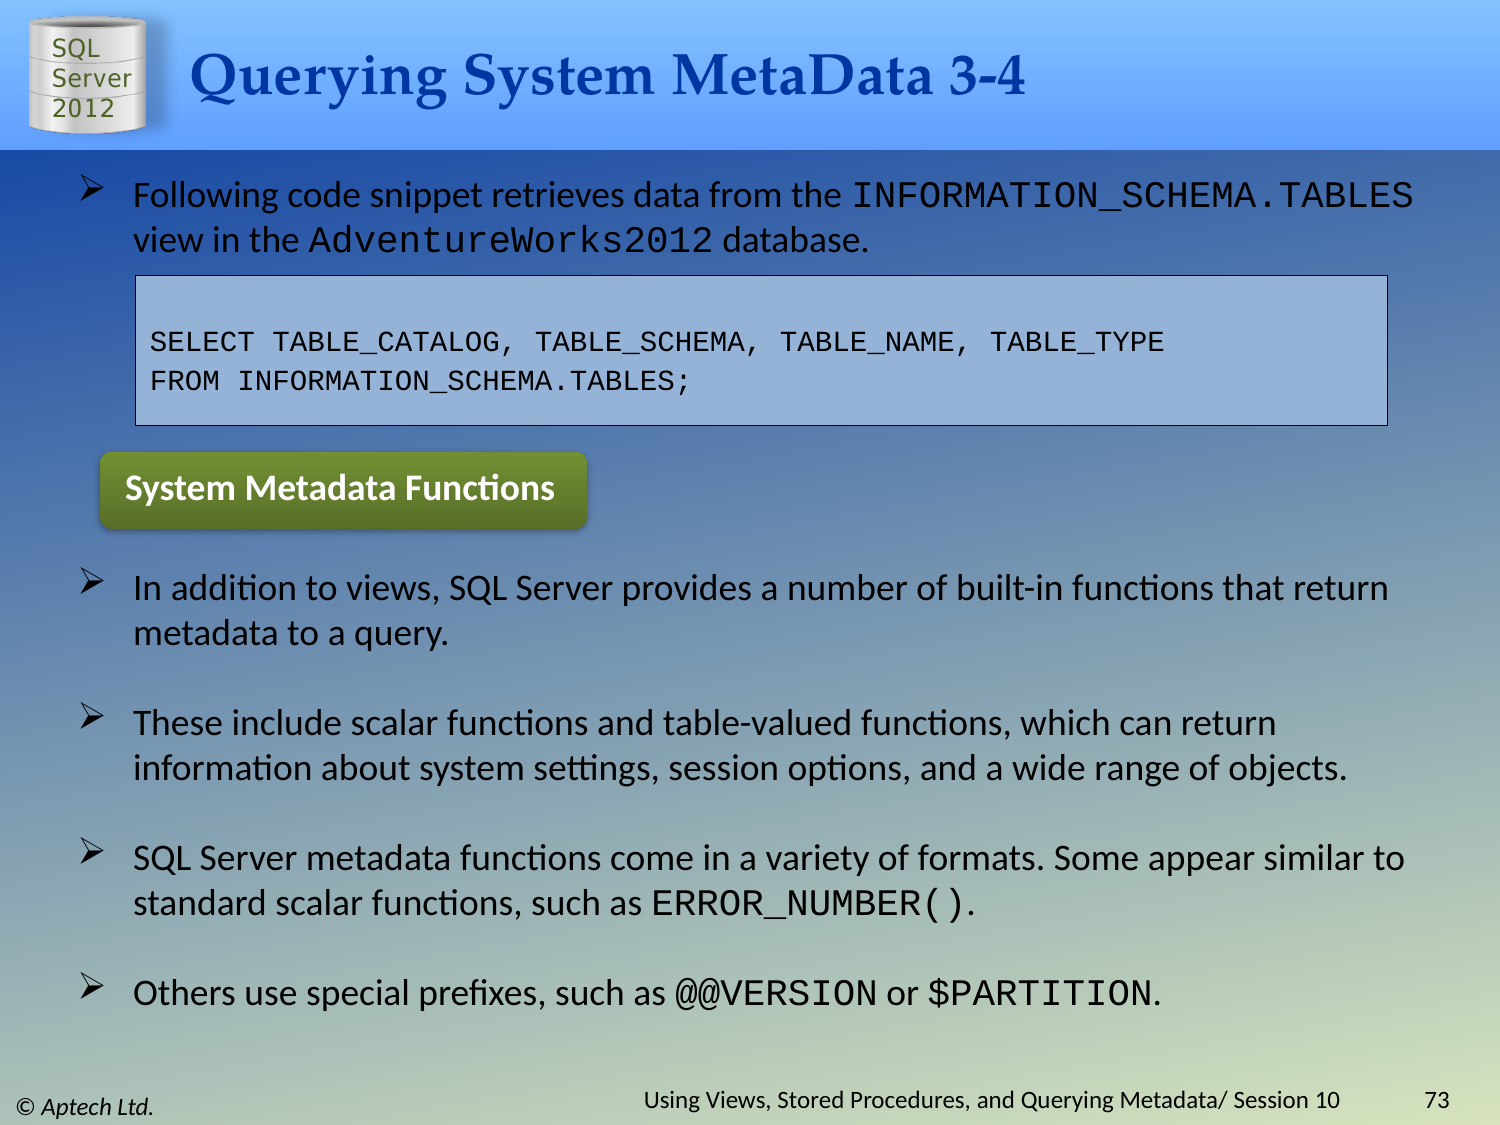

# Querying System MetaData 3-4
Following code snippet retrieves data from the INFORMATION_SCHEMA.TABLES view in the AdventureWorks2012 database.

SELECT TABLE_CATALOG, TABLE_SCHEMA, TABLE_NAME, TABLE_TYPE
FROM INFORMATION_SCHEMA.TABLES;

System Metadata Functions

In addition to views, SQL Server provides a number of built-in functions that return metadata to a query.

These include scalar functions and table-valued functions, which can return information about system settings, session options, and a wide range of objects.

SQL Server metadata functions come in a variety of formats. Some appear similar to standard scalar functions, such as ERROR_NUMBER().

Others use special prefixes, such as @@VERSION or $PARTITION.
Using Views, Stored Procedures, and Querying Metadata/ Session 10
73